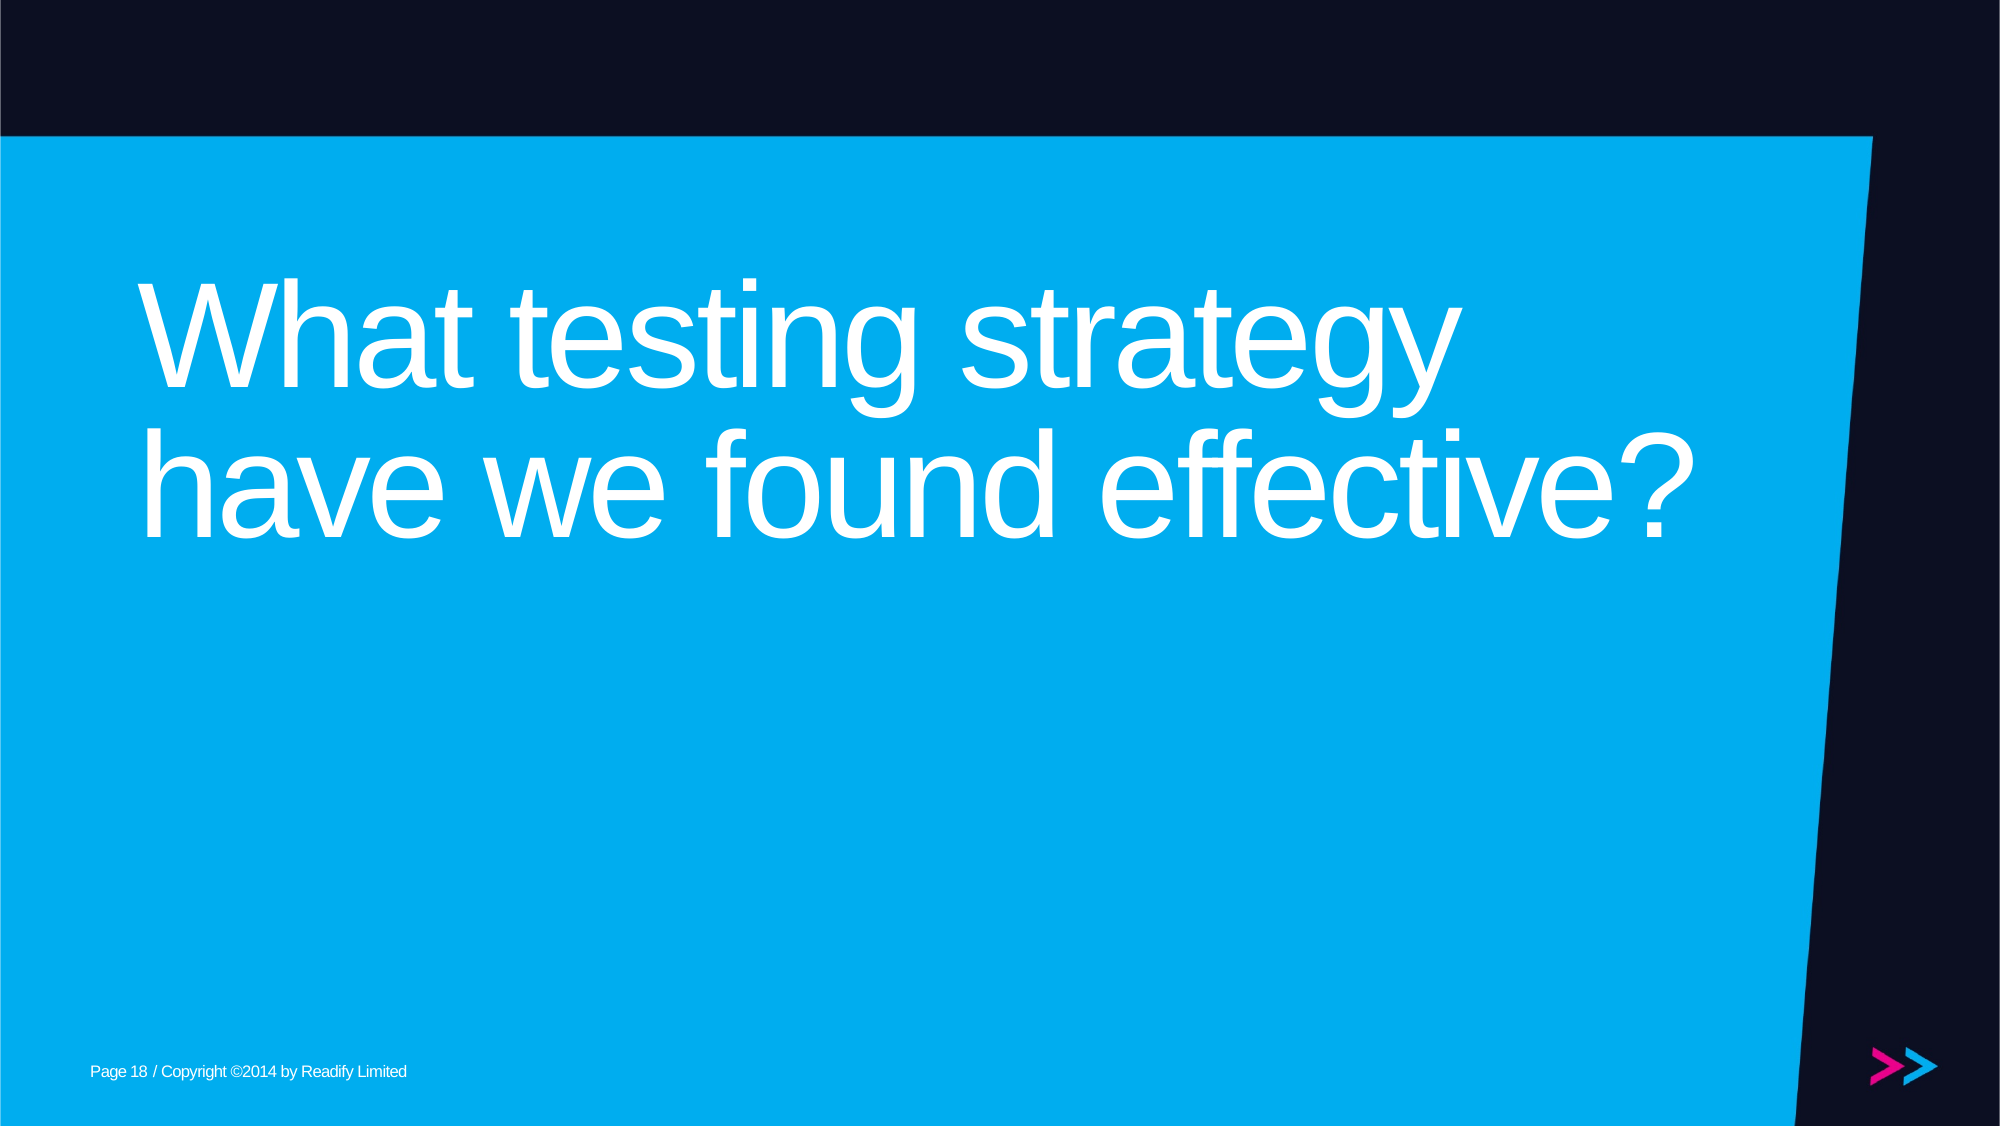

# What testing strategy have we found effective?
18
/ Copyright ©2014 by Readify Limited